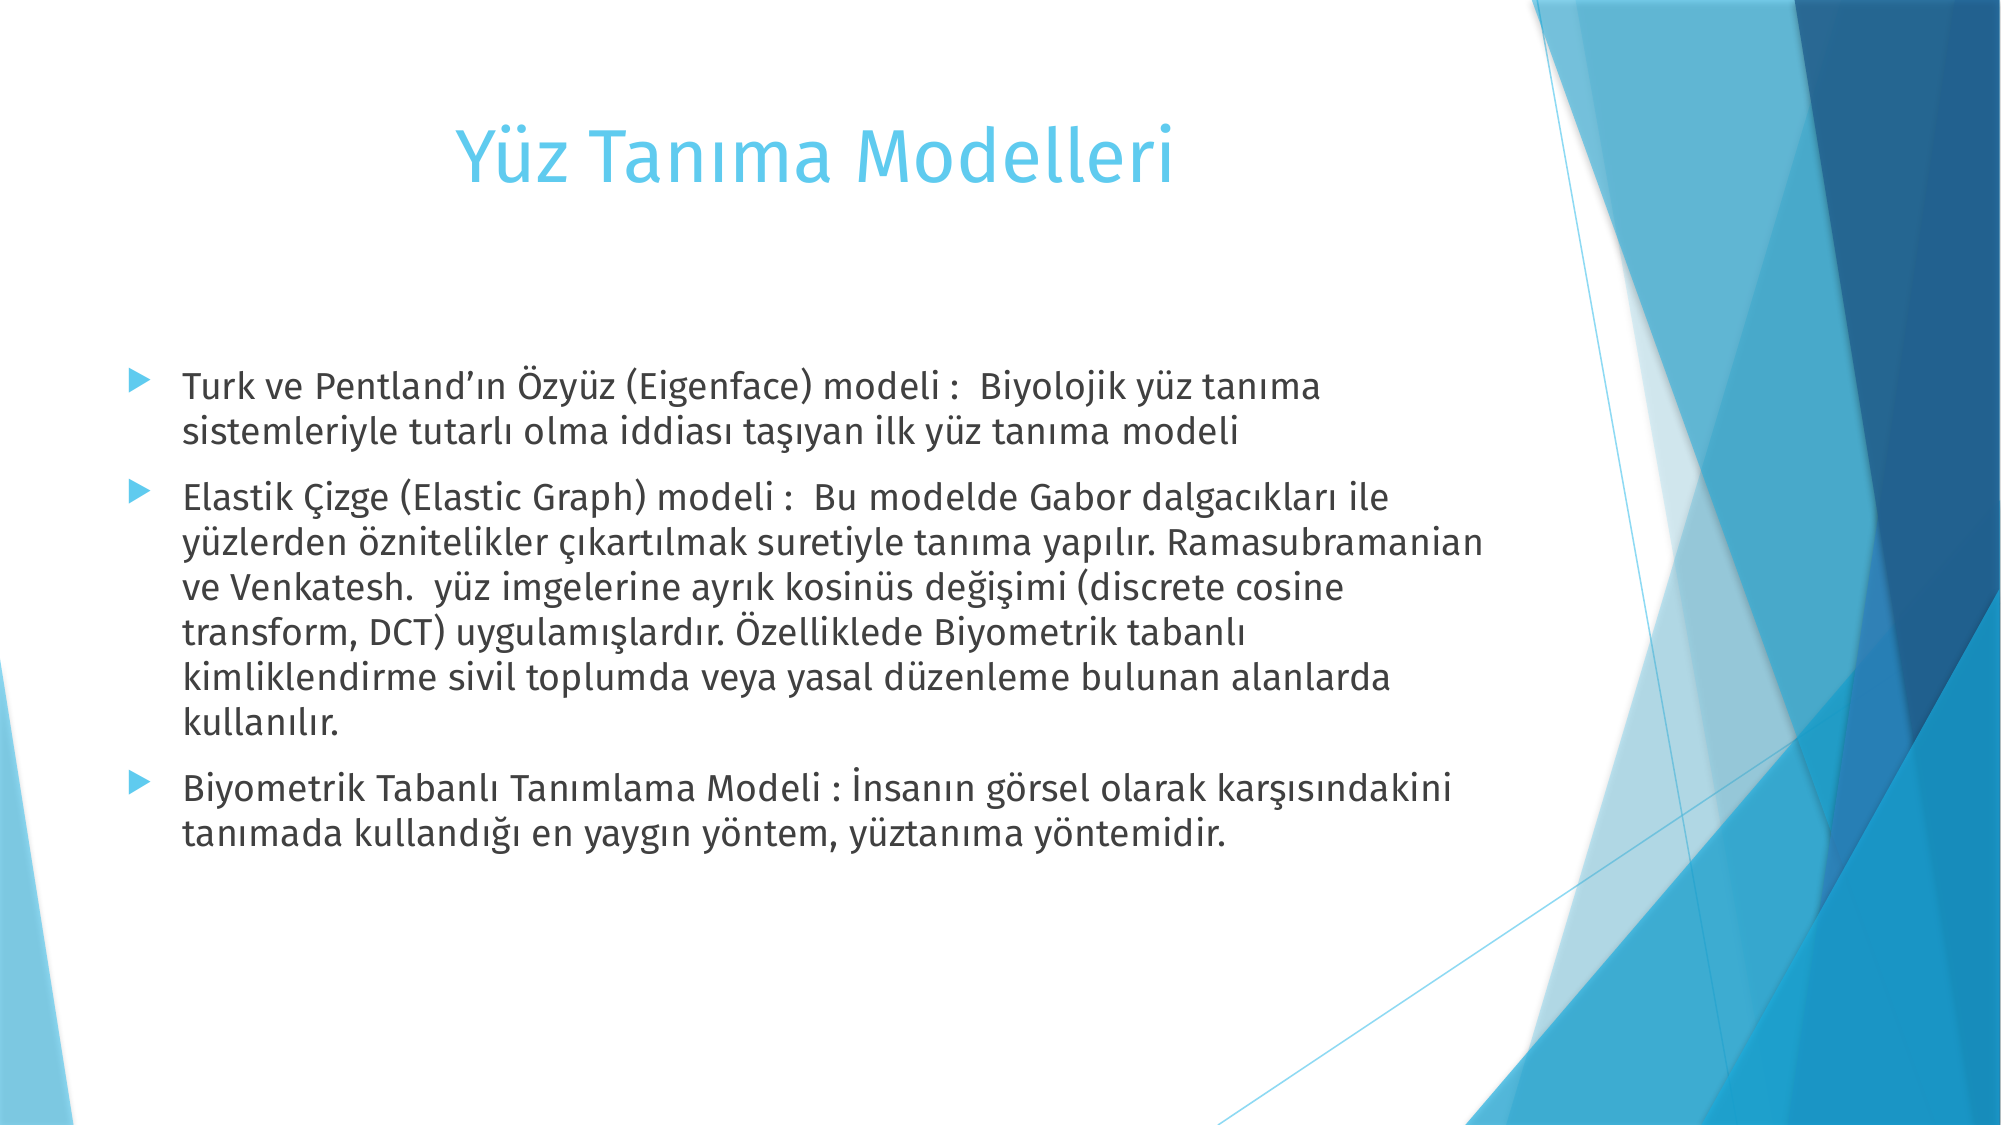

# Yüz Tanıma Modelleri
Turk ve Pentland’ın Özyüz (Eigenface) modeli :  Biyolojik yüz tanıma sistemleriyle tutarlı olma iddiası taşıyan ilk yüz tanıma modeli
Elastik Çizge (Elastic Graph) modeli :  Bu modelde Gabor dalgacıkları ile yüzlerden öznitelikler çıkartılmak suretiyle tanıma yapılır. Ramasubramanian ve Venkatesh.  yüz imgelerine ayrık kosinüs değişimi (discrete cosine transform, DCT) uygulamışlardır. Özelliklede Biyometrik tabanlı kimliklendirme sivil toplumda veya yasal düzenleme bulunan alanlarda kullanılır.
Biyometrik Tabanlı Tanımlama Modeli : İnsanın görsel olarak karşısındakini tanımada kullandığı en yaygın yöntem, yüztanıma yöntemidir.